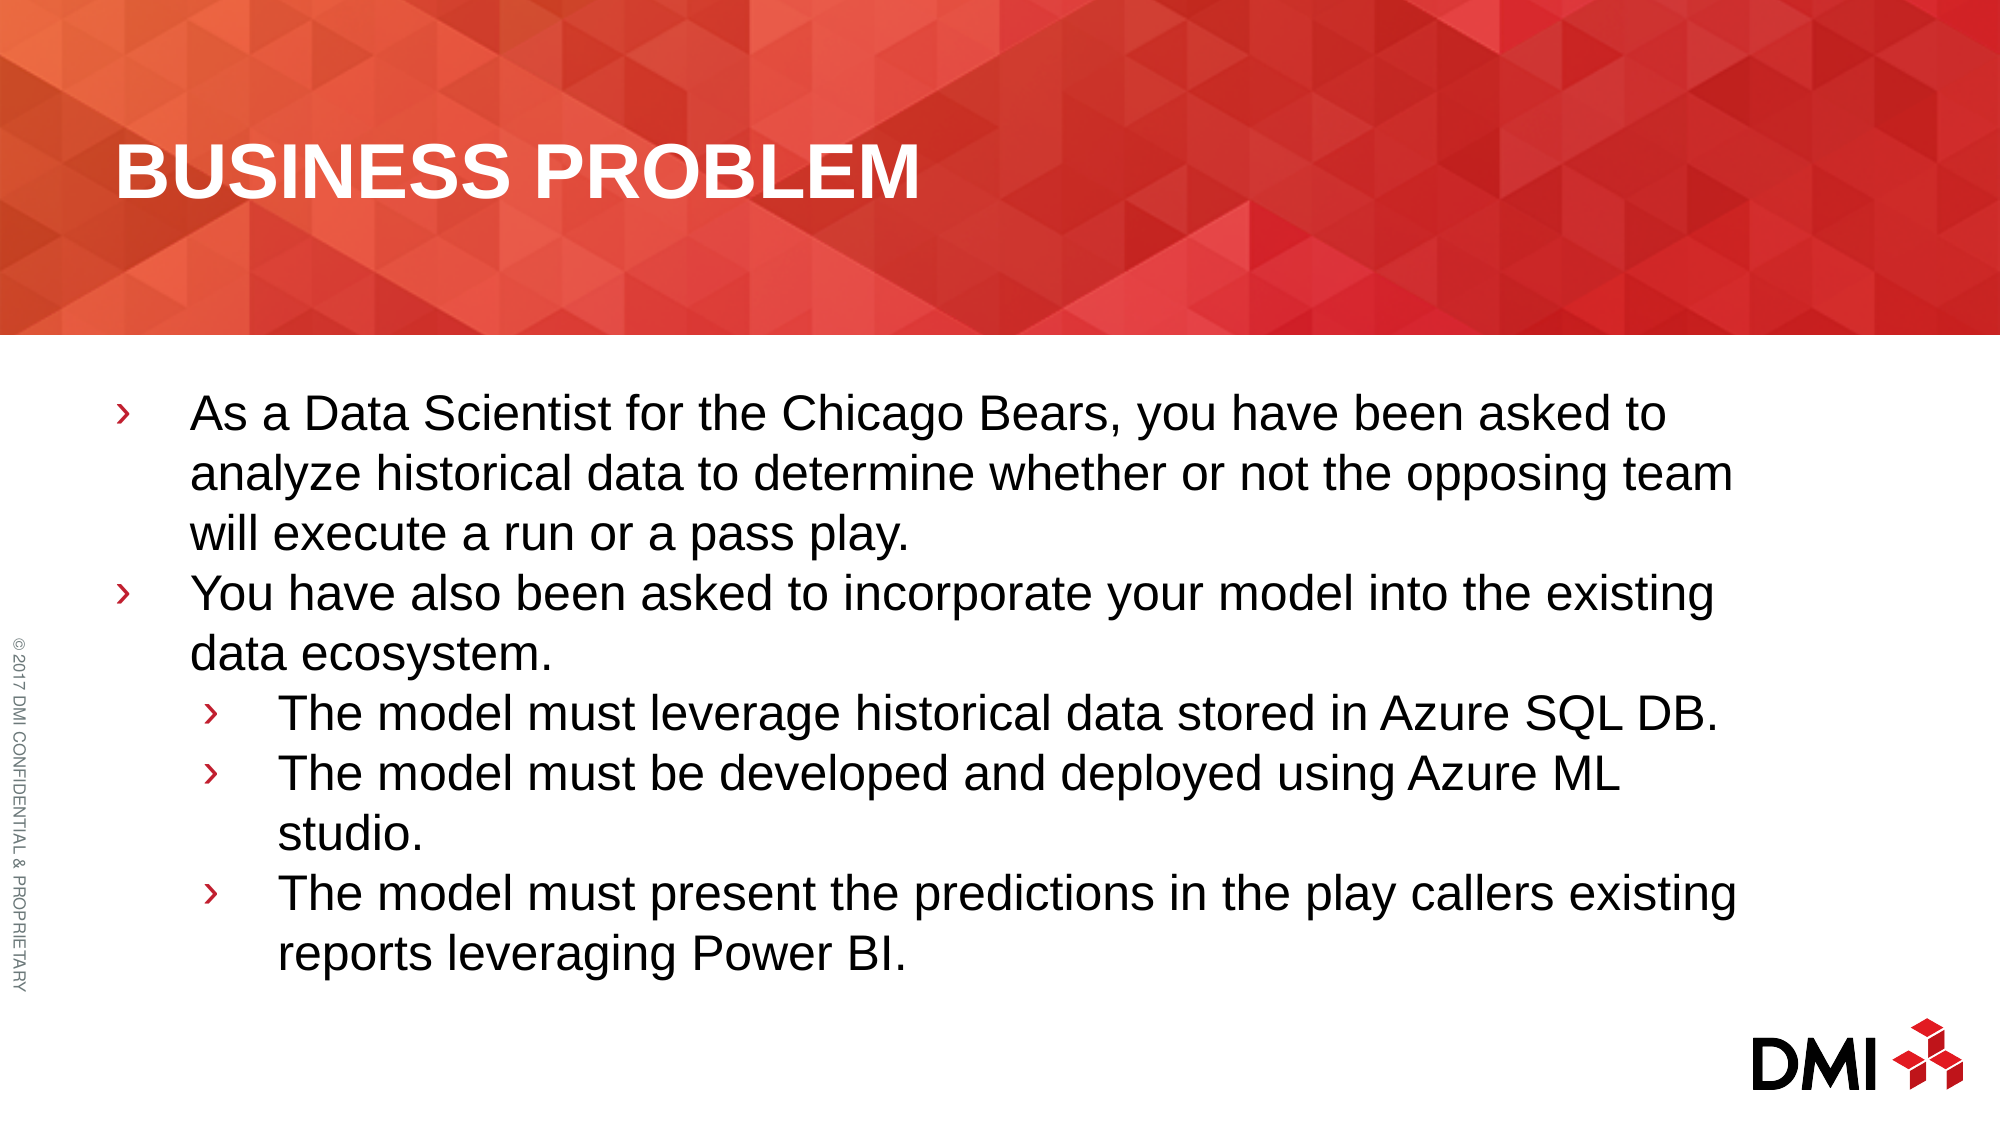

# Business problem
As a Data Scientist for the Chicago Bears, you have been asked to analyze historical data to determine whether or not the opposing team will execute a run or a pass play.
You have also been asked to incorporate your model into the existing data ecosystem.
The model must leverage historical data stored in Azure SQL DB.
The model must be developed and deployed using Azure ML studio.
The model must present the predictions in the play callers existing reports leveraging Power BI.